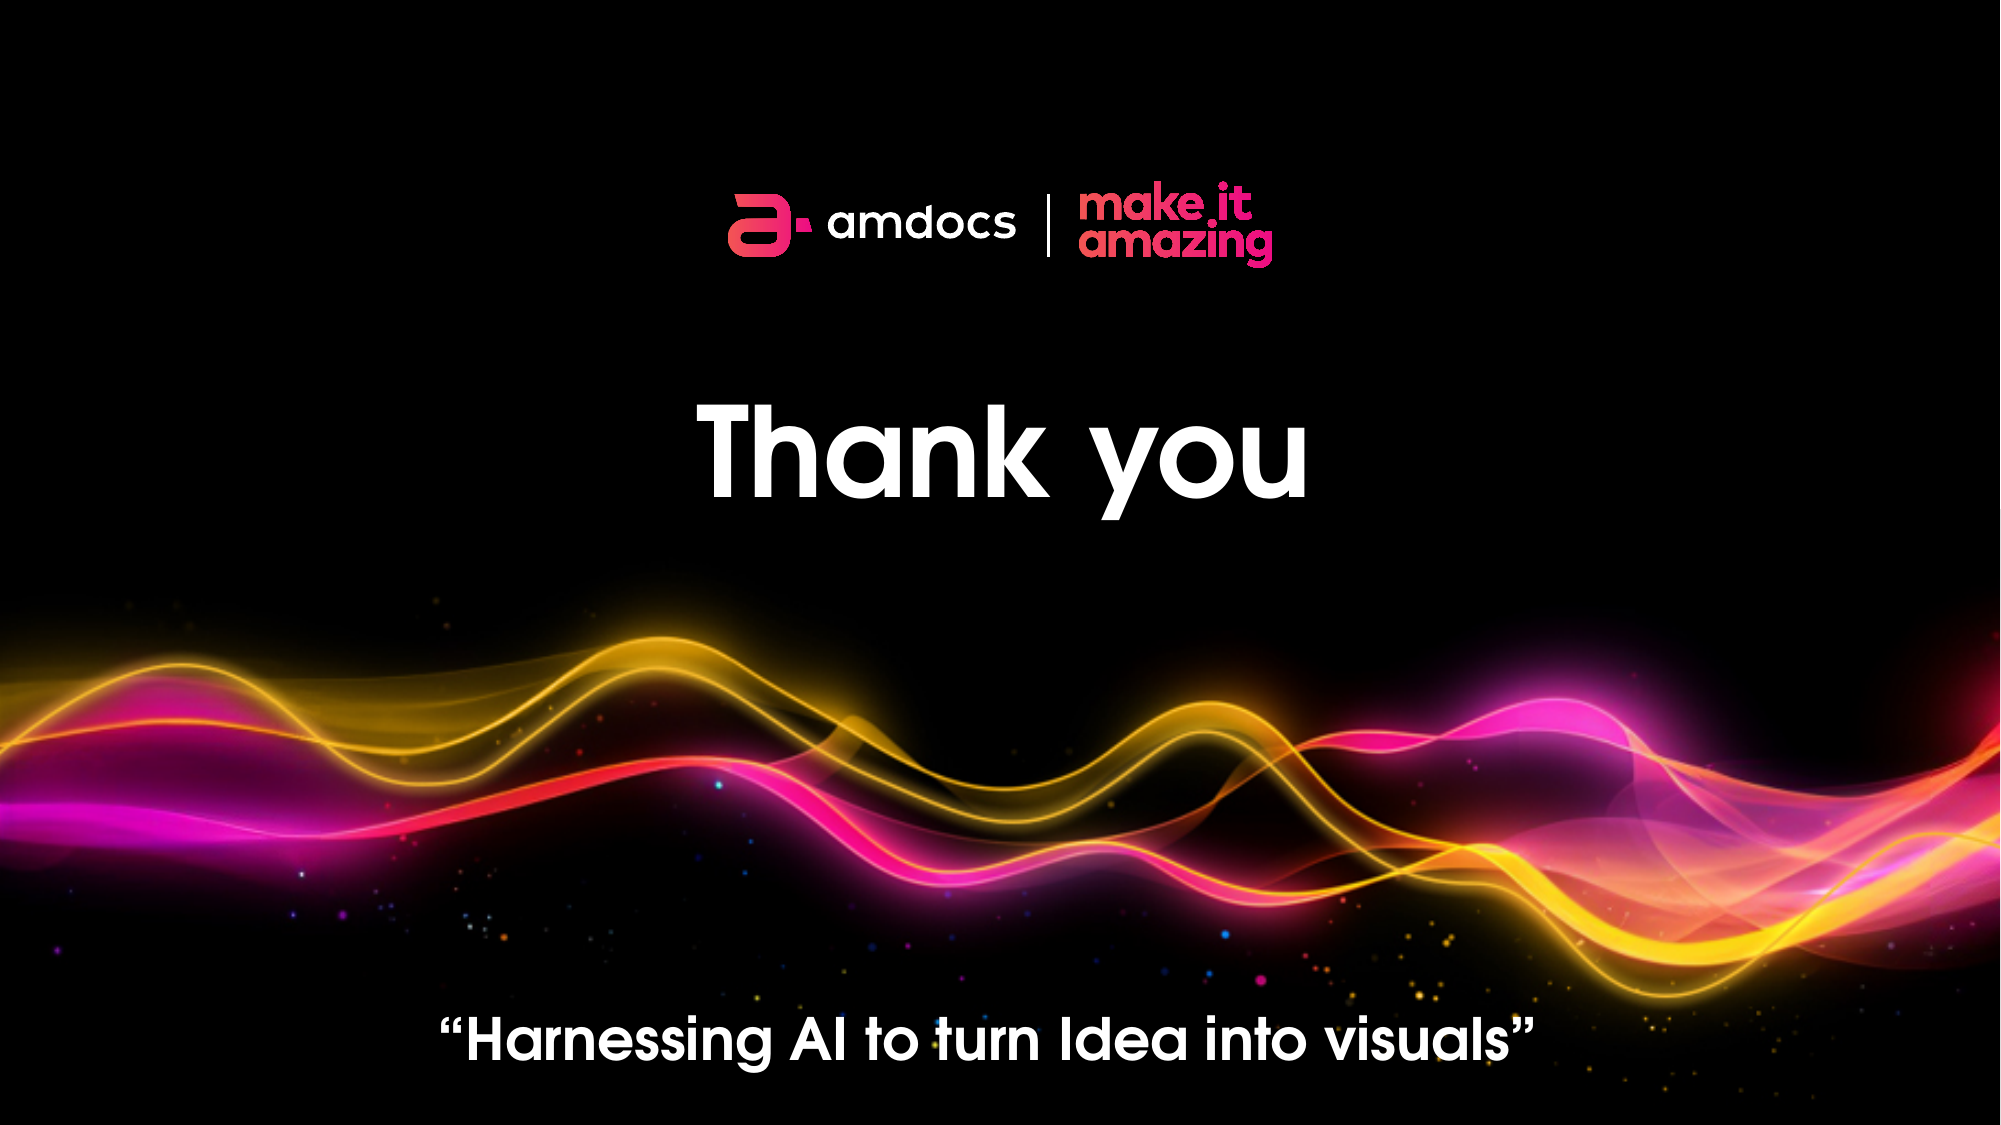

# Thank you
“Harnessing AI to turn Idea into visuals”